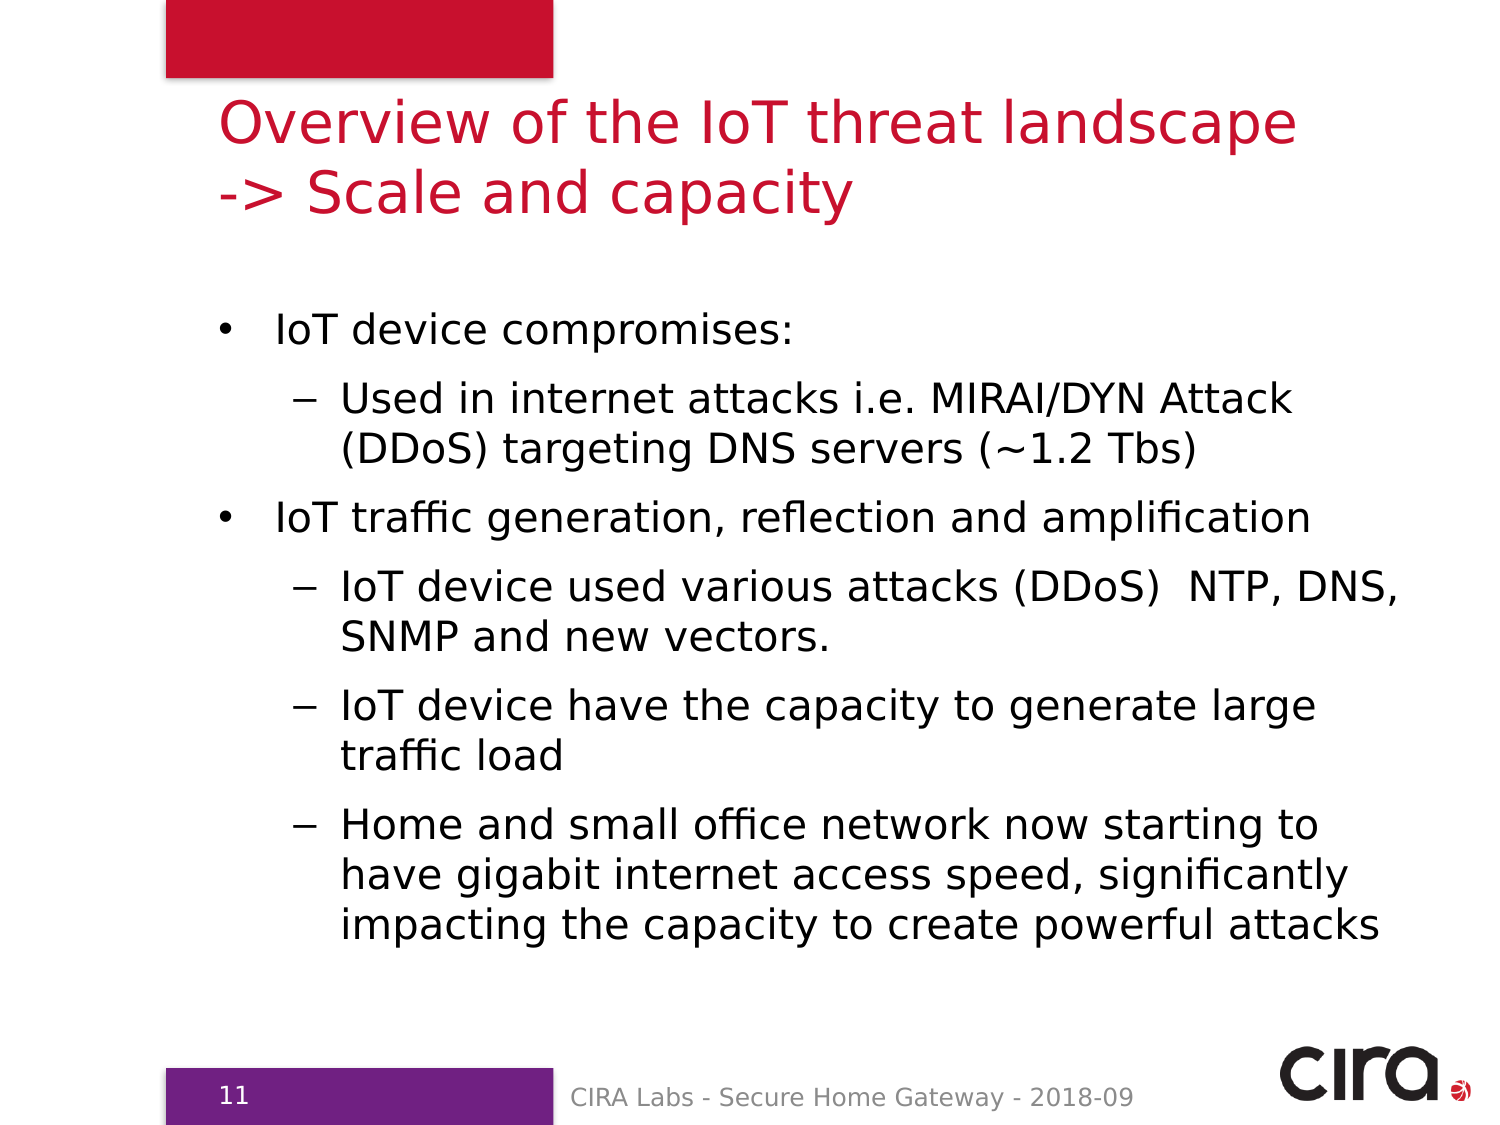

# Overview of the IoT threat landscape -> Scale and capacity
IoT device compromises:
Used in internet attacks i.e. MIRAI/DYN Attack (DDoS) targeting DNS servers (~1.2 Tbs)
IoT traffic generation, reflection and amplification
IoT device used various attacks (DDoS)  NTP, DNS, SNMP and new vectors.
IoT device have the capacity to generate large traffic load
Home and small office network now starting to have gigabit internet access speed, significantly impacting the capacity to create powerful attacks
11
CIRA Labs - Secure Home Gateway - 2018-09